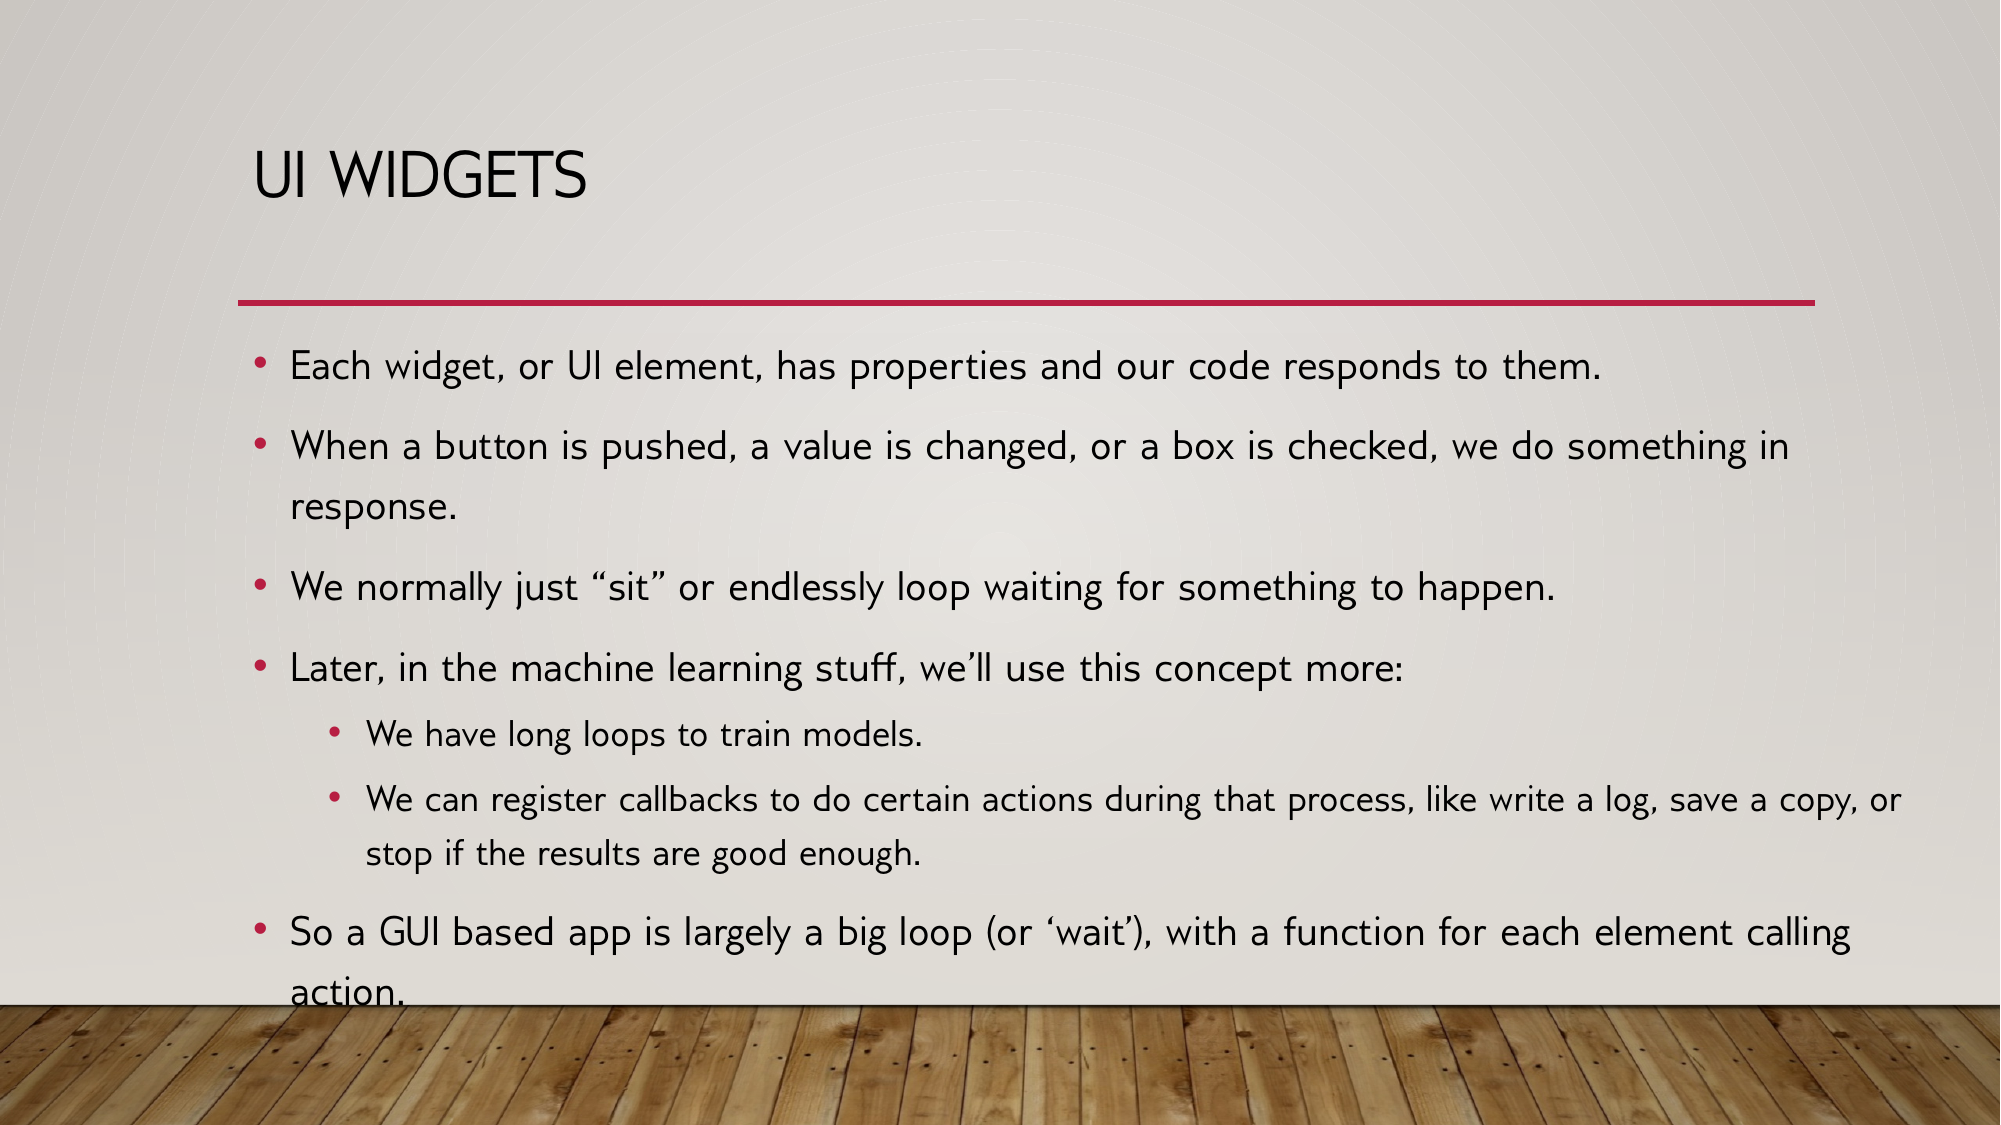

# UI Widgets
Each widget, or UI element, has properties and our code responds to them.
When a button is pushed, a value is changed, or a box is checked, we do something in response.
We normally just “sit” or endlessly loop waiting for something to happen.
Later, in the machine learning stuff, we’ll use this concept more:
We have long loops to train models.
We can register callbacks to do certain actions during that process, like write a log, save a copy, or stop if the results are good enough.
So a GUI based app is largely a big loop (or ‘wait’), with a function for each element calling action.